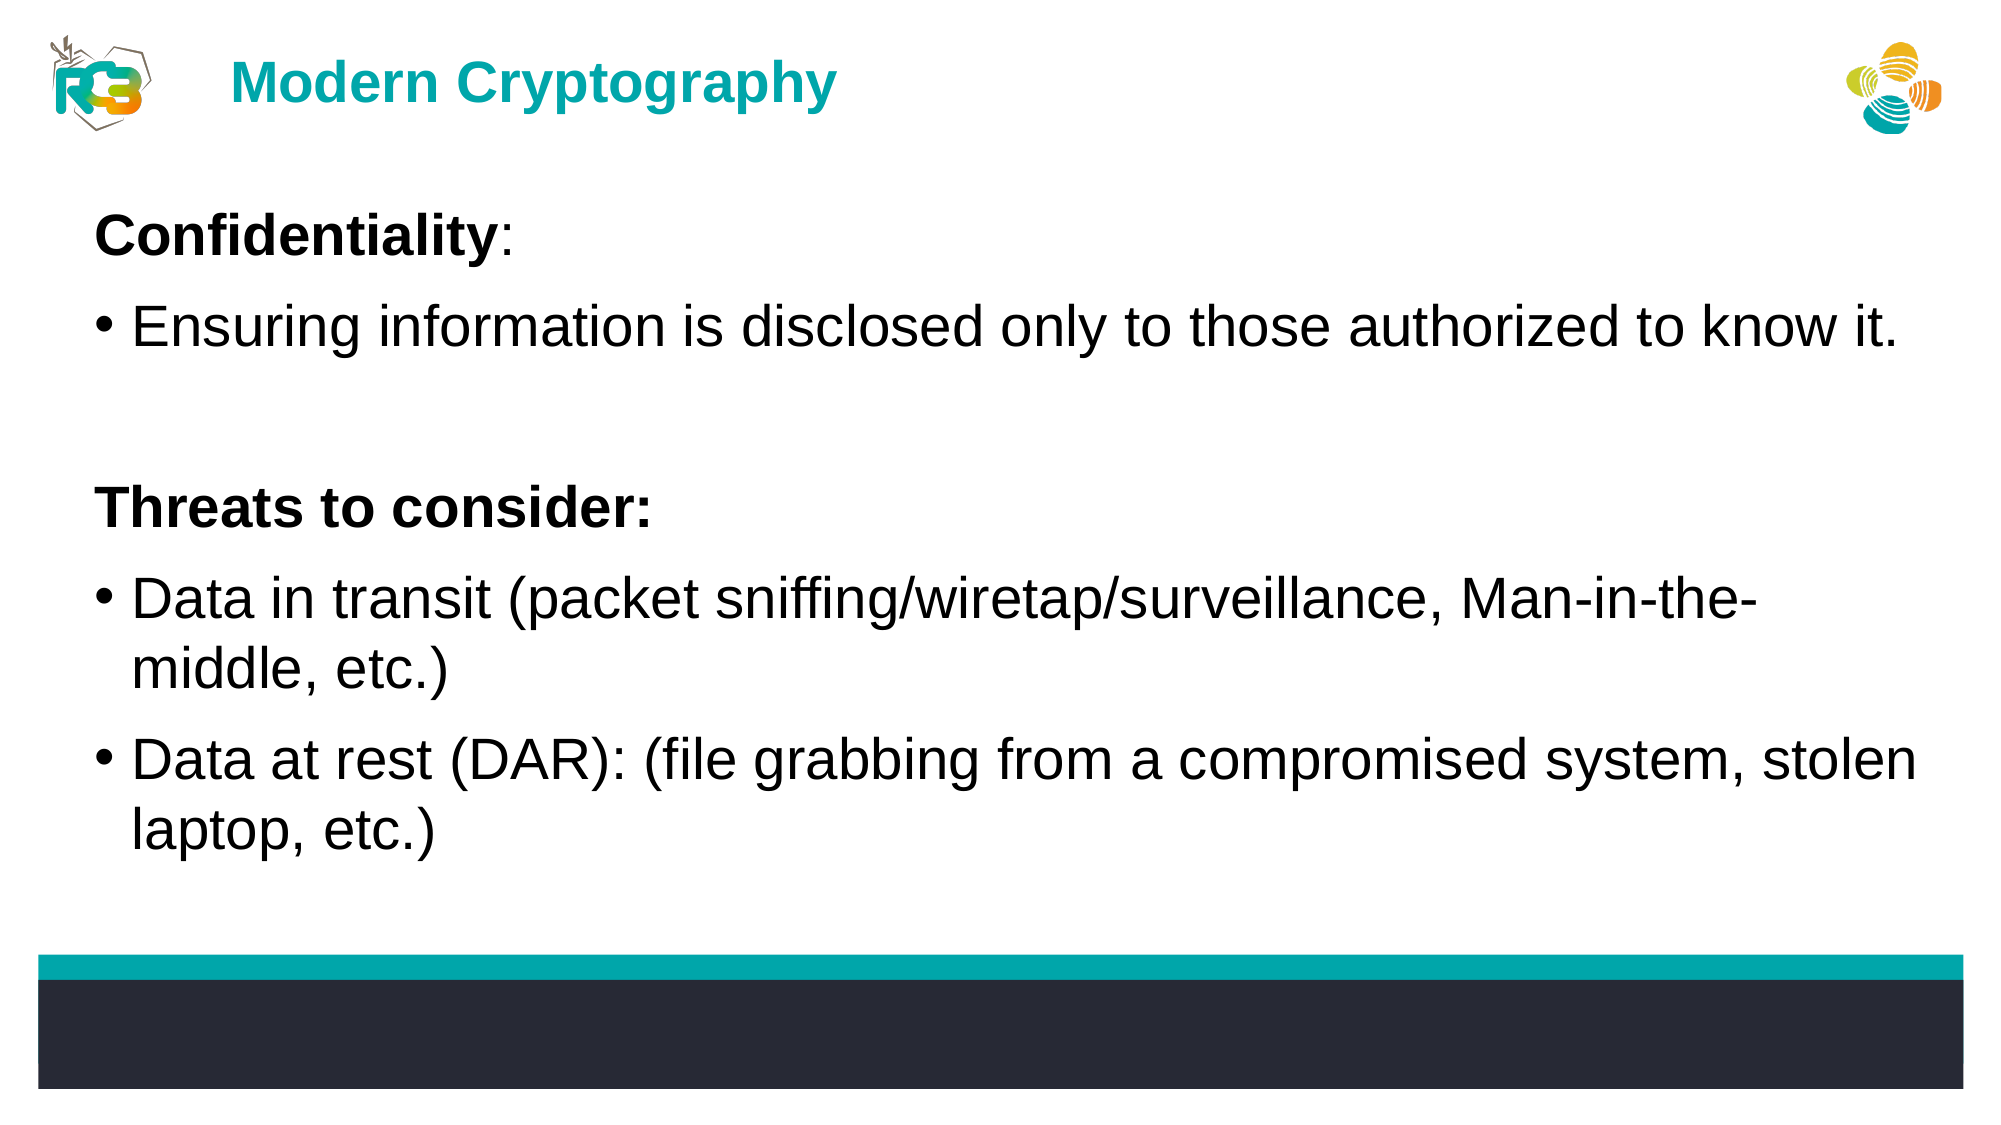

Modern Cryptography
Confidentiality:
Ensuring information is disclosed only to those authorized to know it.

Threats to consider:
Data in transit (packet sniffing/wiretap/surveillance, Man-in-the-middle, etc.)
Data at rest (DAR): (file grabbing from a compromised system, stolen laptop, etc.)